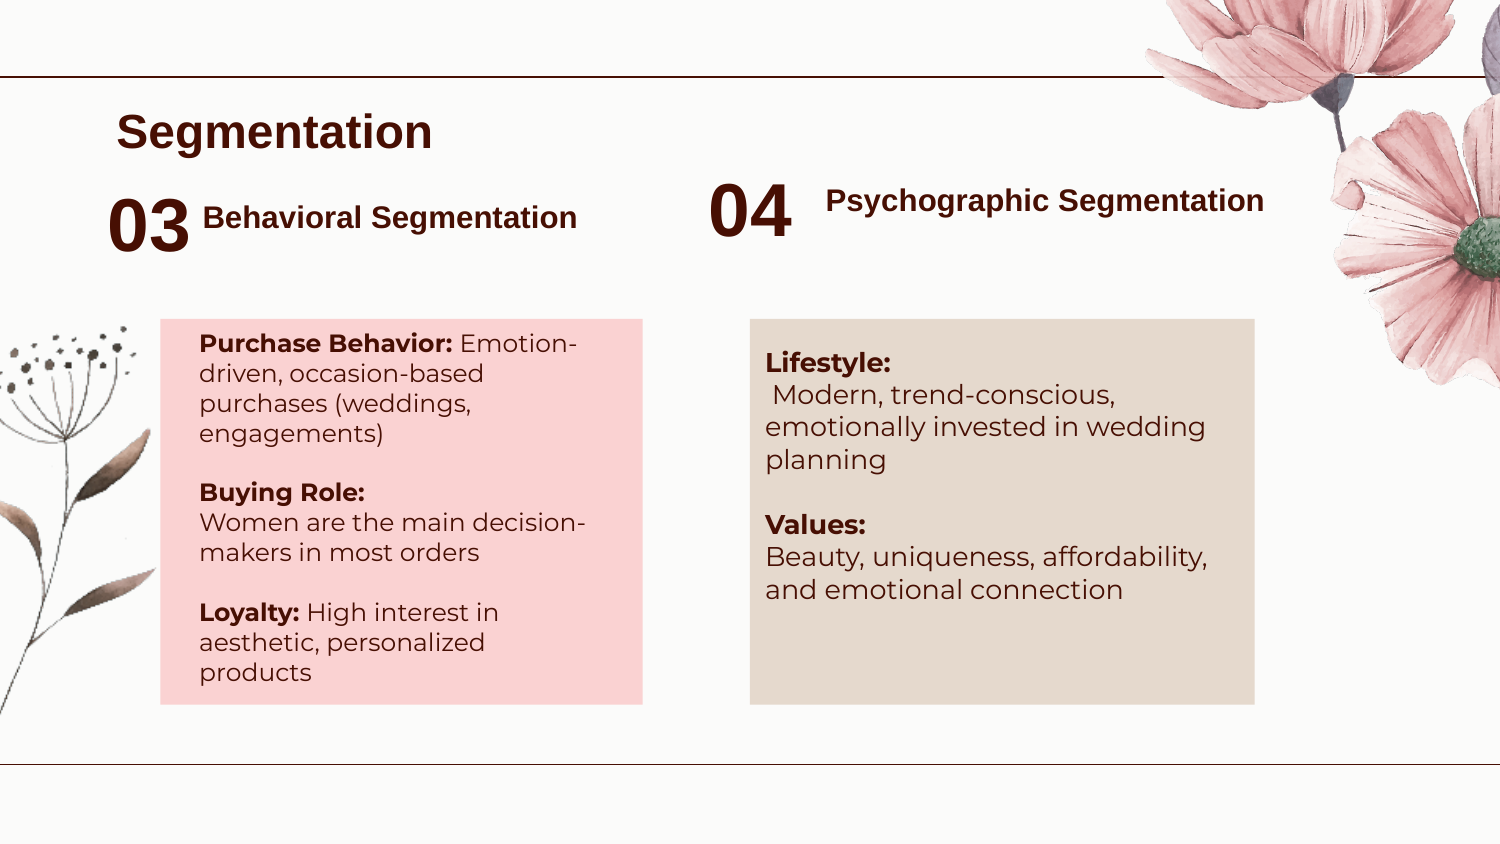

# Segmentation
04
Psychographic Segmentation
Behavioral Segmentation
03

Lifestyle:
 Modern, trend-conscious, emotionally invested in wedding planning

Values:
Beauty, uniqueness, affordability, and emotional connection

Purchase Behavior: Emotion-driven, occasion-based purchases (weddings, engagements)

Buying Role:
Women are the main decision-makers in most orders

Loyalty: High interest in aesthetic, personalized products